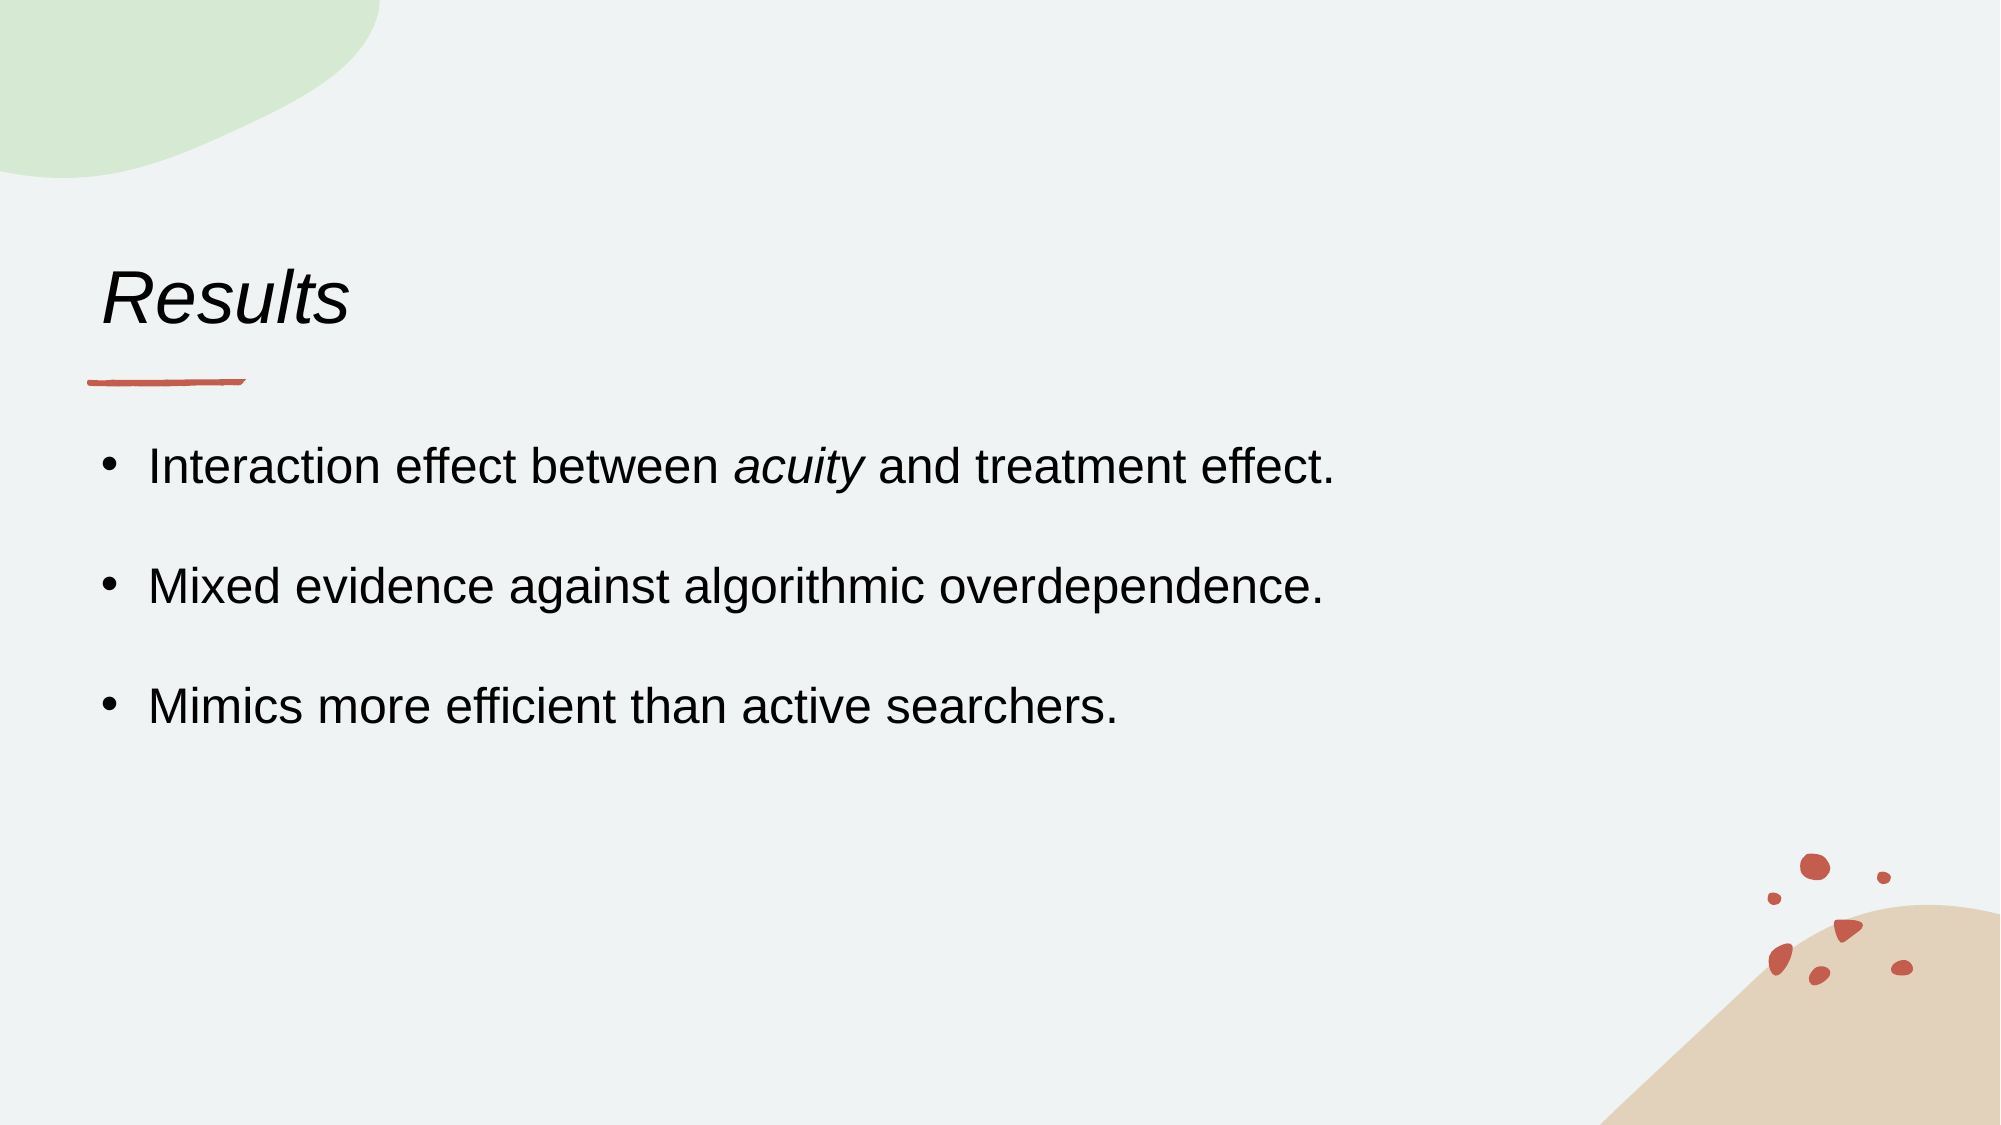

# Results
Interaction effect between acuity and treatment effect.

Mixed evidence against algorithmic overdependence.

Mimics more efficient than active searchers.